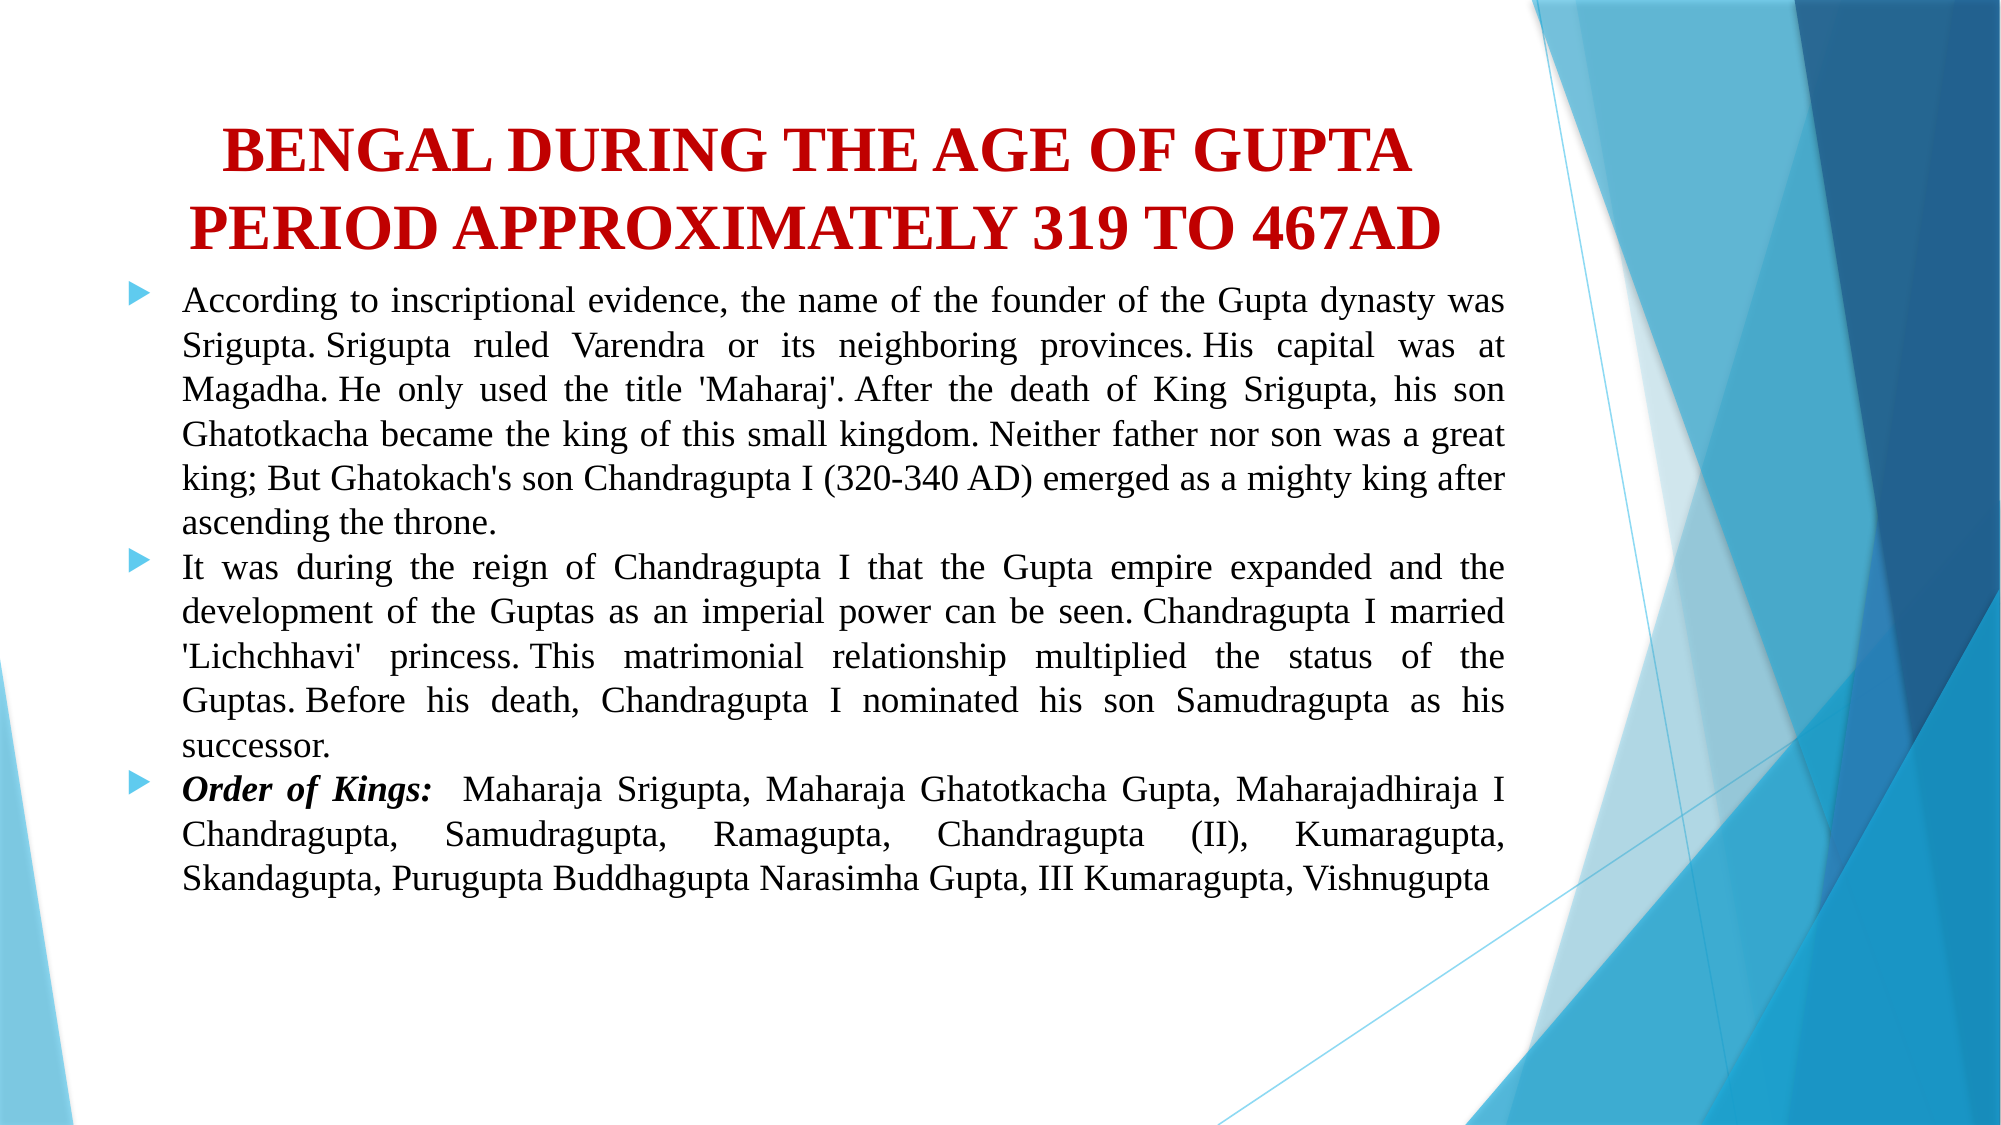

# BENGAL DURING THE AGE OF GUPTA PERIOD APPROXIMATELY 319 TO 467AD
According to inscriptional evidence, the name of the founder of the Gupta dynasty was Srigupta. Srigupta ruled Varendra or its neighboring provinces. His capital was at Magadha. He only used the title 'Maharaj'. After the death of King Srigupta, his son Ghatotkacha became the king of this small kingdom. Neither father nor son was a great king; But Ghatokach's son Chandragupta I (320-340 AD) emerged as a mighty king after ascending the throne.
It was during the reign of Chandragupta I that the Gupta empire expanded and the development of the Guptas as an imperial power can be seen. Chandragupta I married 'Lichchhavi' princess. This matrimonial relationship multiplied the status of the Guptas. Before his death, Chandragupta I nominated his son Samudragupta as his successor.
Order of Kings:  Maharaja Srigupta, Maharaja Ghatotkacha Gupta, Maharajadhiraja I Chandragupta, Samudragupta, Ramagupta, Chandragupta (II), Kumaragupta, Skandagupta, Purugupta Buddhagupta Narasimha Gupta, III Kumaragupta, Vishnugupta